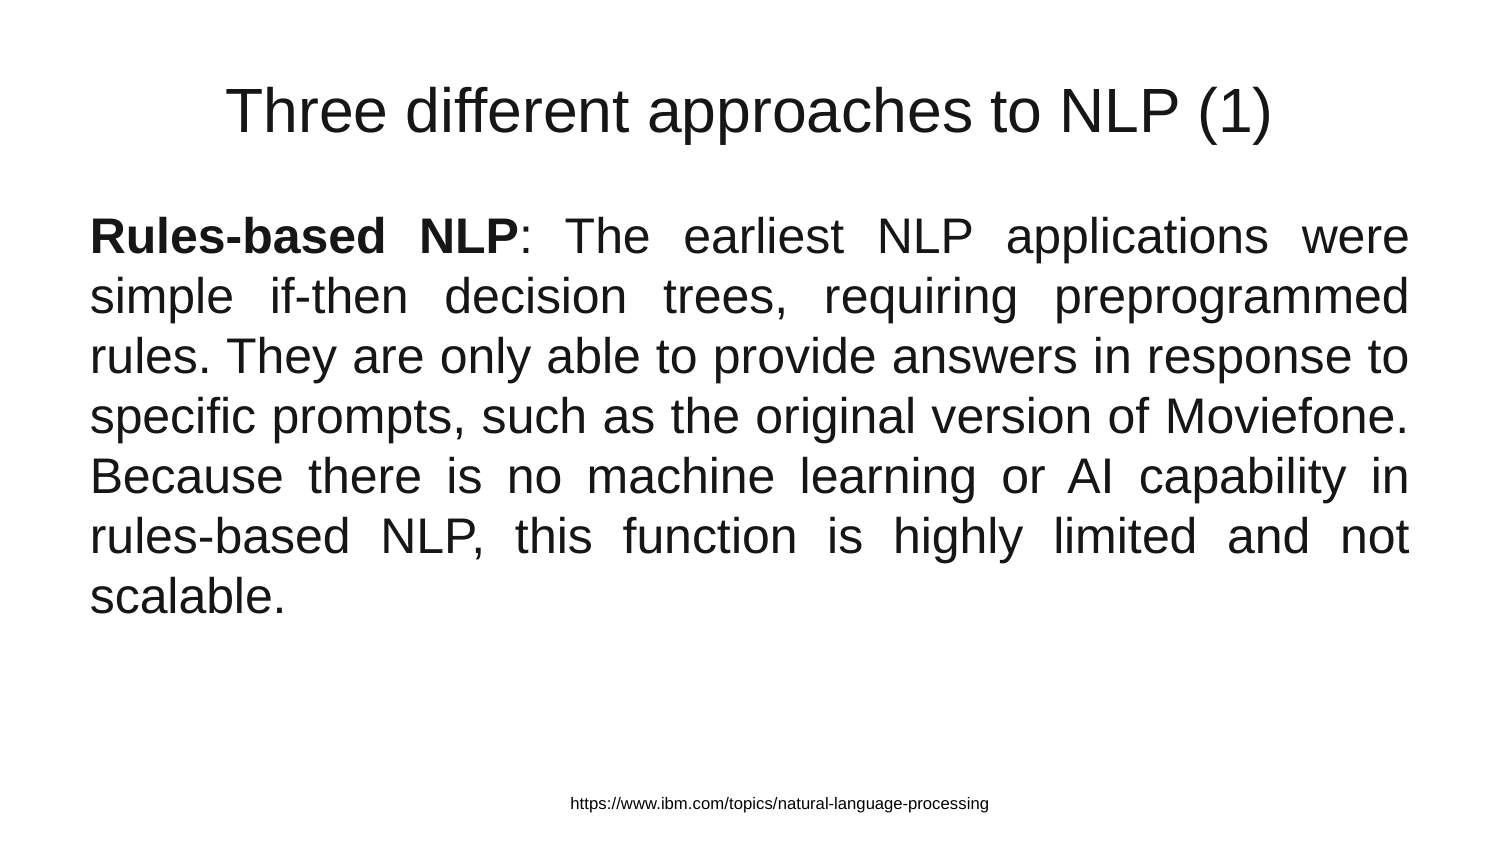

# Three different approaches to NLP (1)
Rules-based NLP: The earliest NLP applications were simple if-then decision trees, requiring preprogrammed rules. They are only able to provide answers in response to specific prompts, such as the original version of Moviefone. Because there is no machine learning or AI capability in rules-based NLP, this function is highly limited and not scalable.
https://www.ibm.com/topics/natural-language-processing